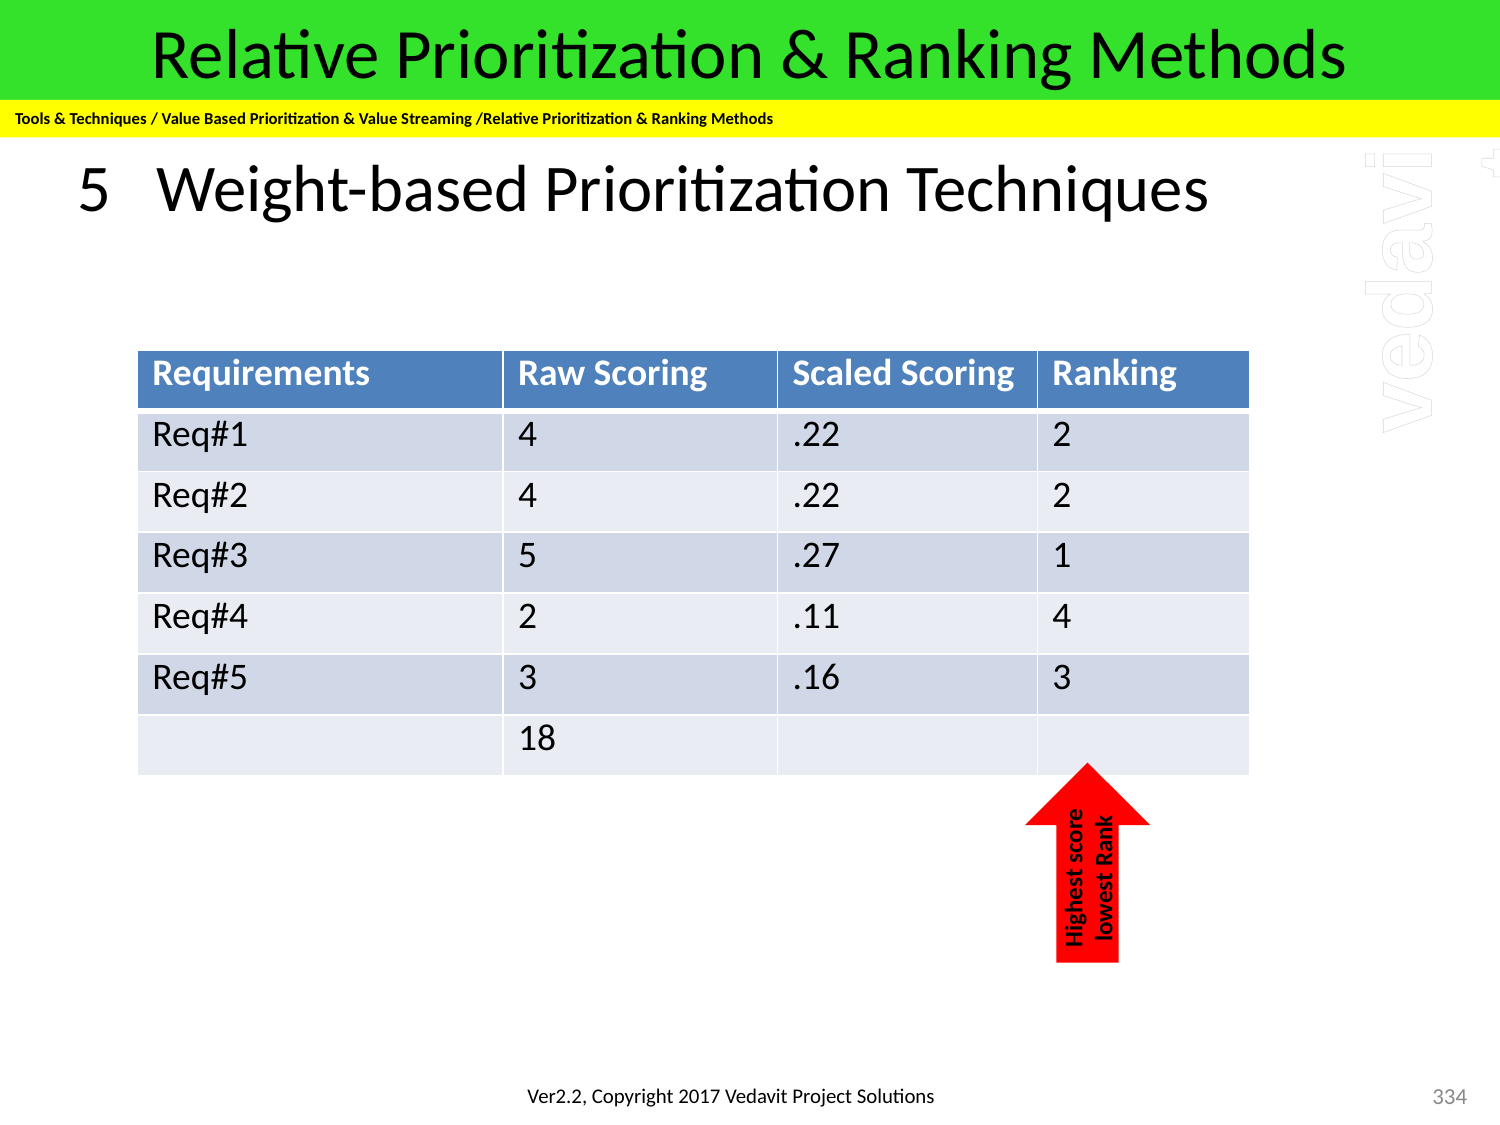

# Relative Prioritization & Ranking Methods
Tools & Techniques / Value Based Prioritization & Value Streaming /Relative Prioritization & Ranking Methods

5   Weight-based Prioritization Techniques
| Requirements | Raw Scoring | Scaled Scoring | Ranking |
| --- | --- | --- | --- |
| Req#1 | 4 | .22 | 2 |
| Req#2 | 4 | .22 | 2 |
| Req#3 | 5 | .27 | 1 |
| Req#4 | 2 | .11 | 4 |
| Req#5 | 3 | .16 | 3 |
|  | 18 |  |  |
Highest score lowest Rank
334